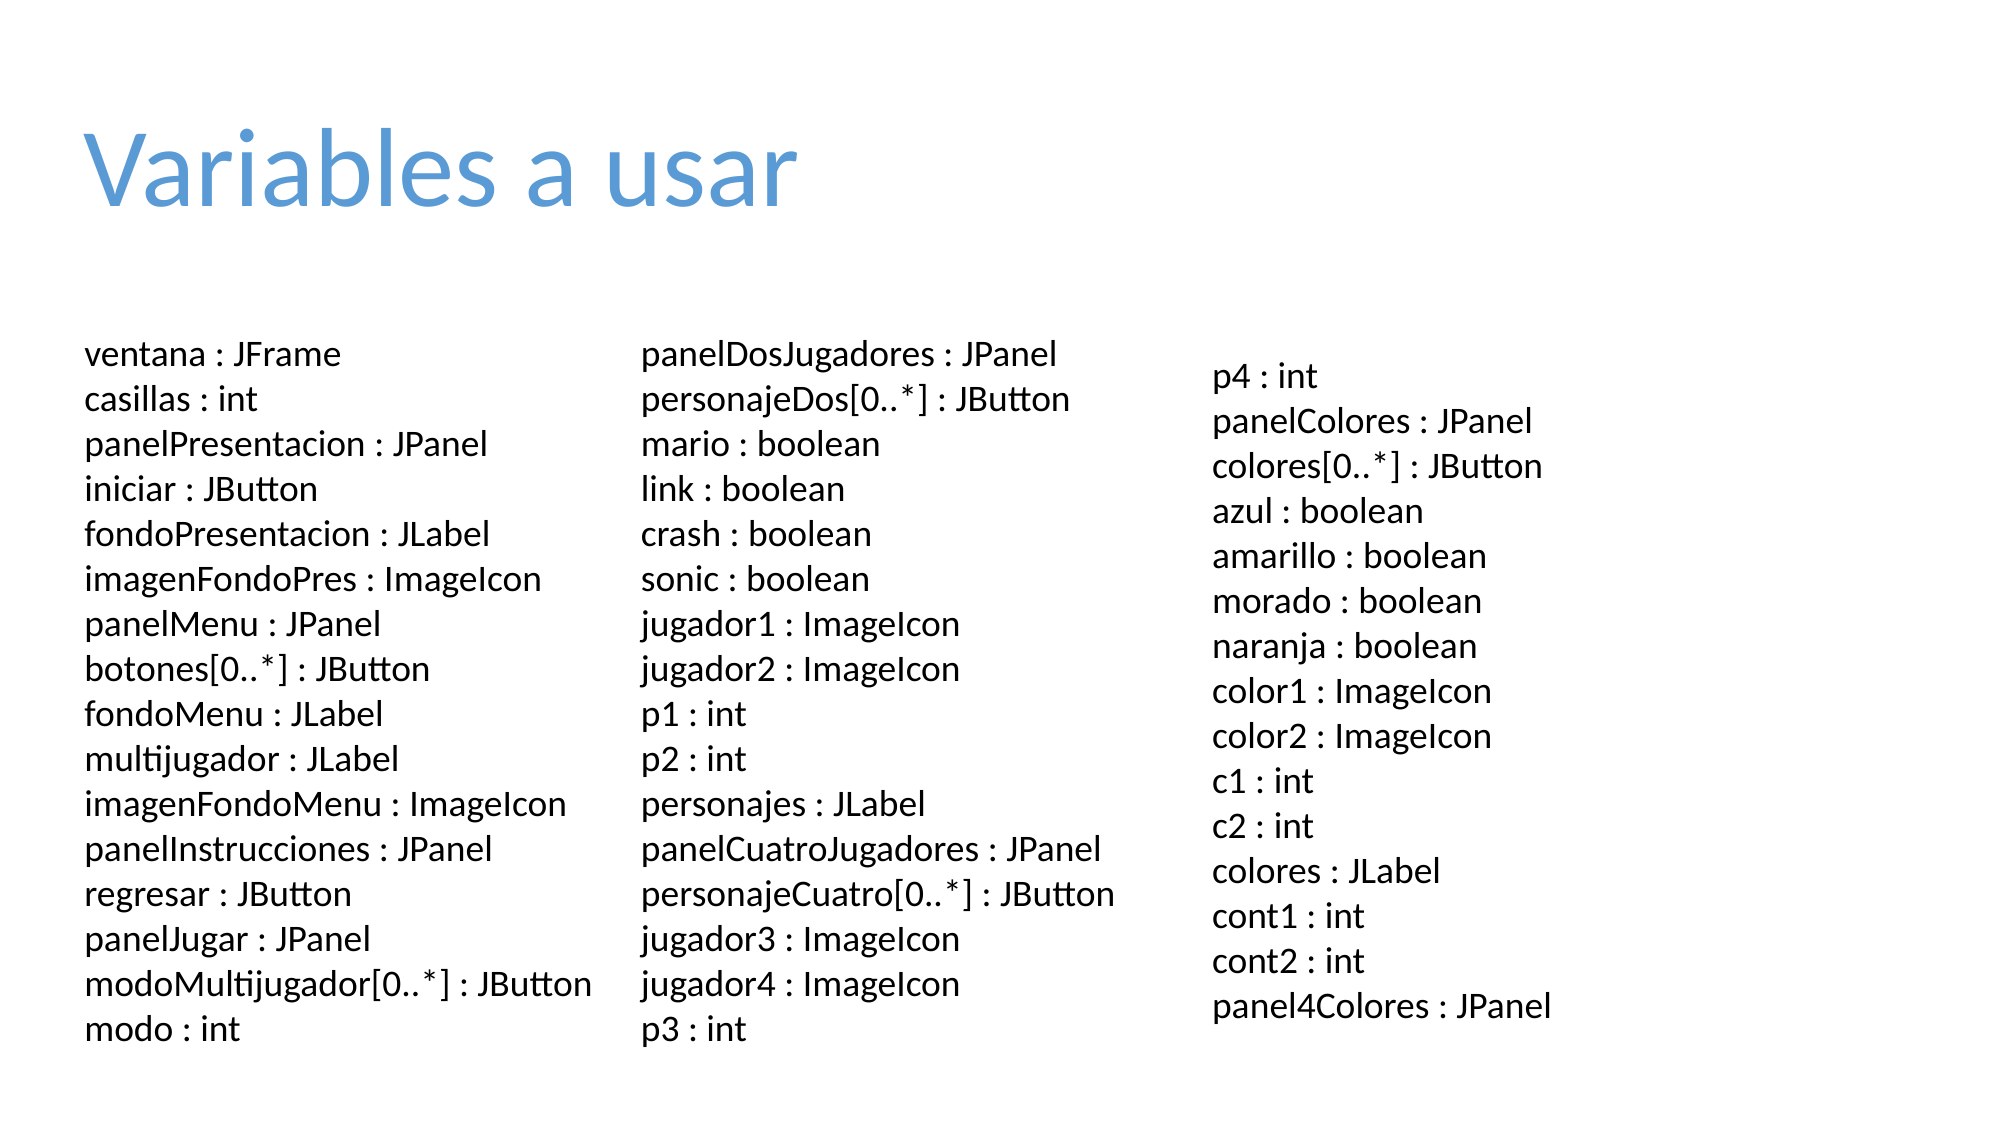

Variables a usar
ventana : JFrame
casillas : int
panelPresentacion : JPanel
iniciar : JButton
fondoPresentacion : JLabel
imagenFondoPres : ImageIcon
panelMenu : JPanel
botones[0..*] : JButton
fondoMenu : JLabel
multijugador : JLabel
imagenFondoMenu : ImageIcon
panelInstrucciones : JPanel
regresar : JButton
panelJugar : JPanel
modoMultijugador[0..*] : JButton
modo : int

panelDosJugadores : JPanel
personajeDos[0..*] : JButton
mario : boolean
link : boolean
crash : boolean
sonic : boolean
jugador1 : ImageIcon
jugador2 : ImageIcon
p1 : int
p2 : int
personajes : JLabel
panelCuatroJugadores : JPanel
personajeCuatro[0..*] : JButton
jugador3 : ImageIcon
jugador4 : ImageIcon
p3 : int

p4 : int
panelColores : JPanel
colores[0..*] : JButton
azul : boolean
amarillo : boolean
morado : boolean
naranja : boolean
color1 : ImageIcon
color2 : ImageIcon
c1 : int
c2 : int
colores : JLabel
cont1 : int
cont2 : int
panel4Colores : JPanel